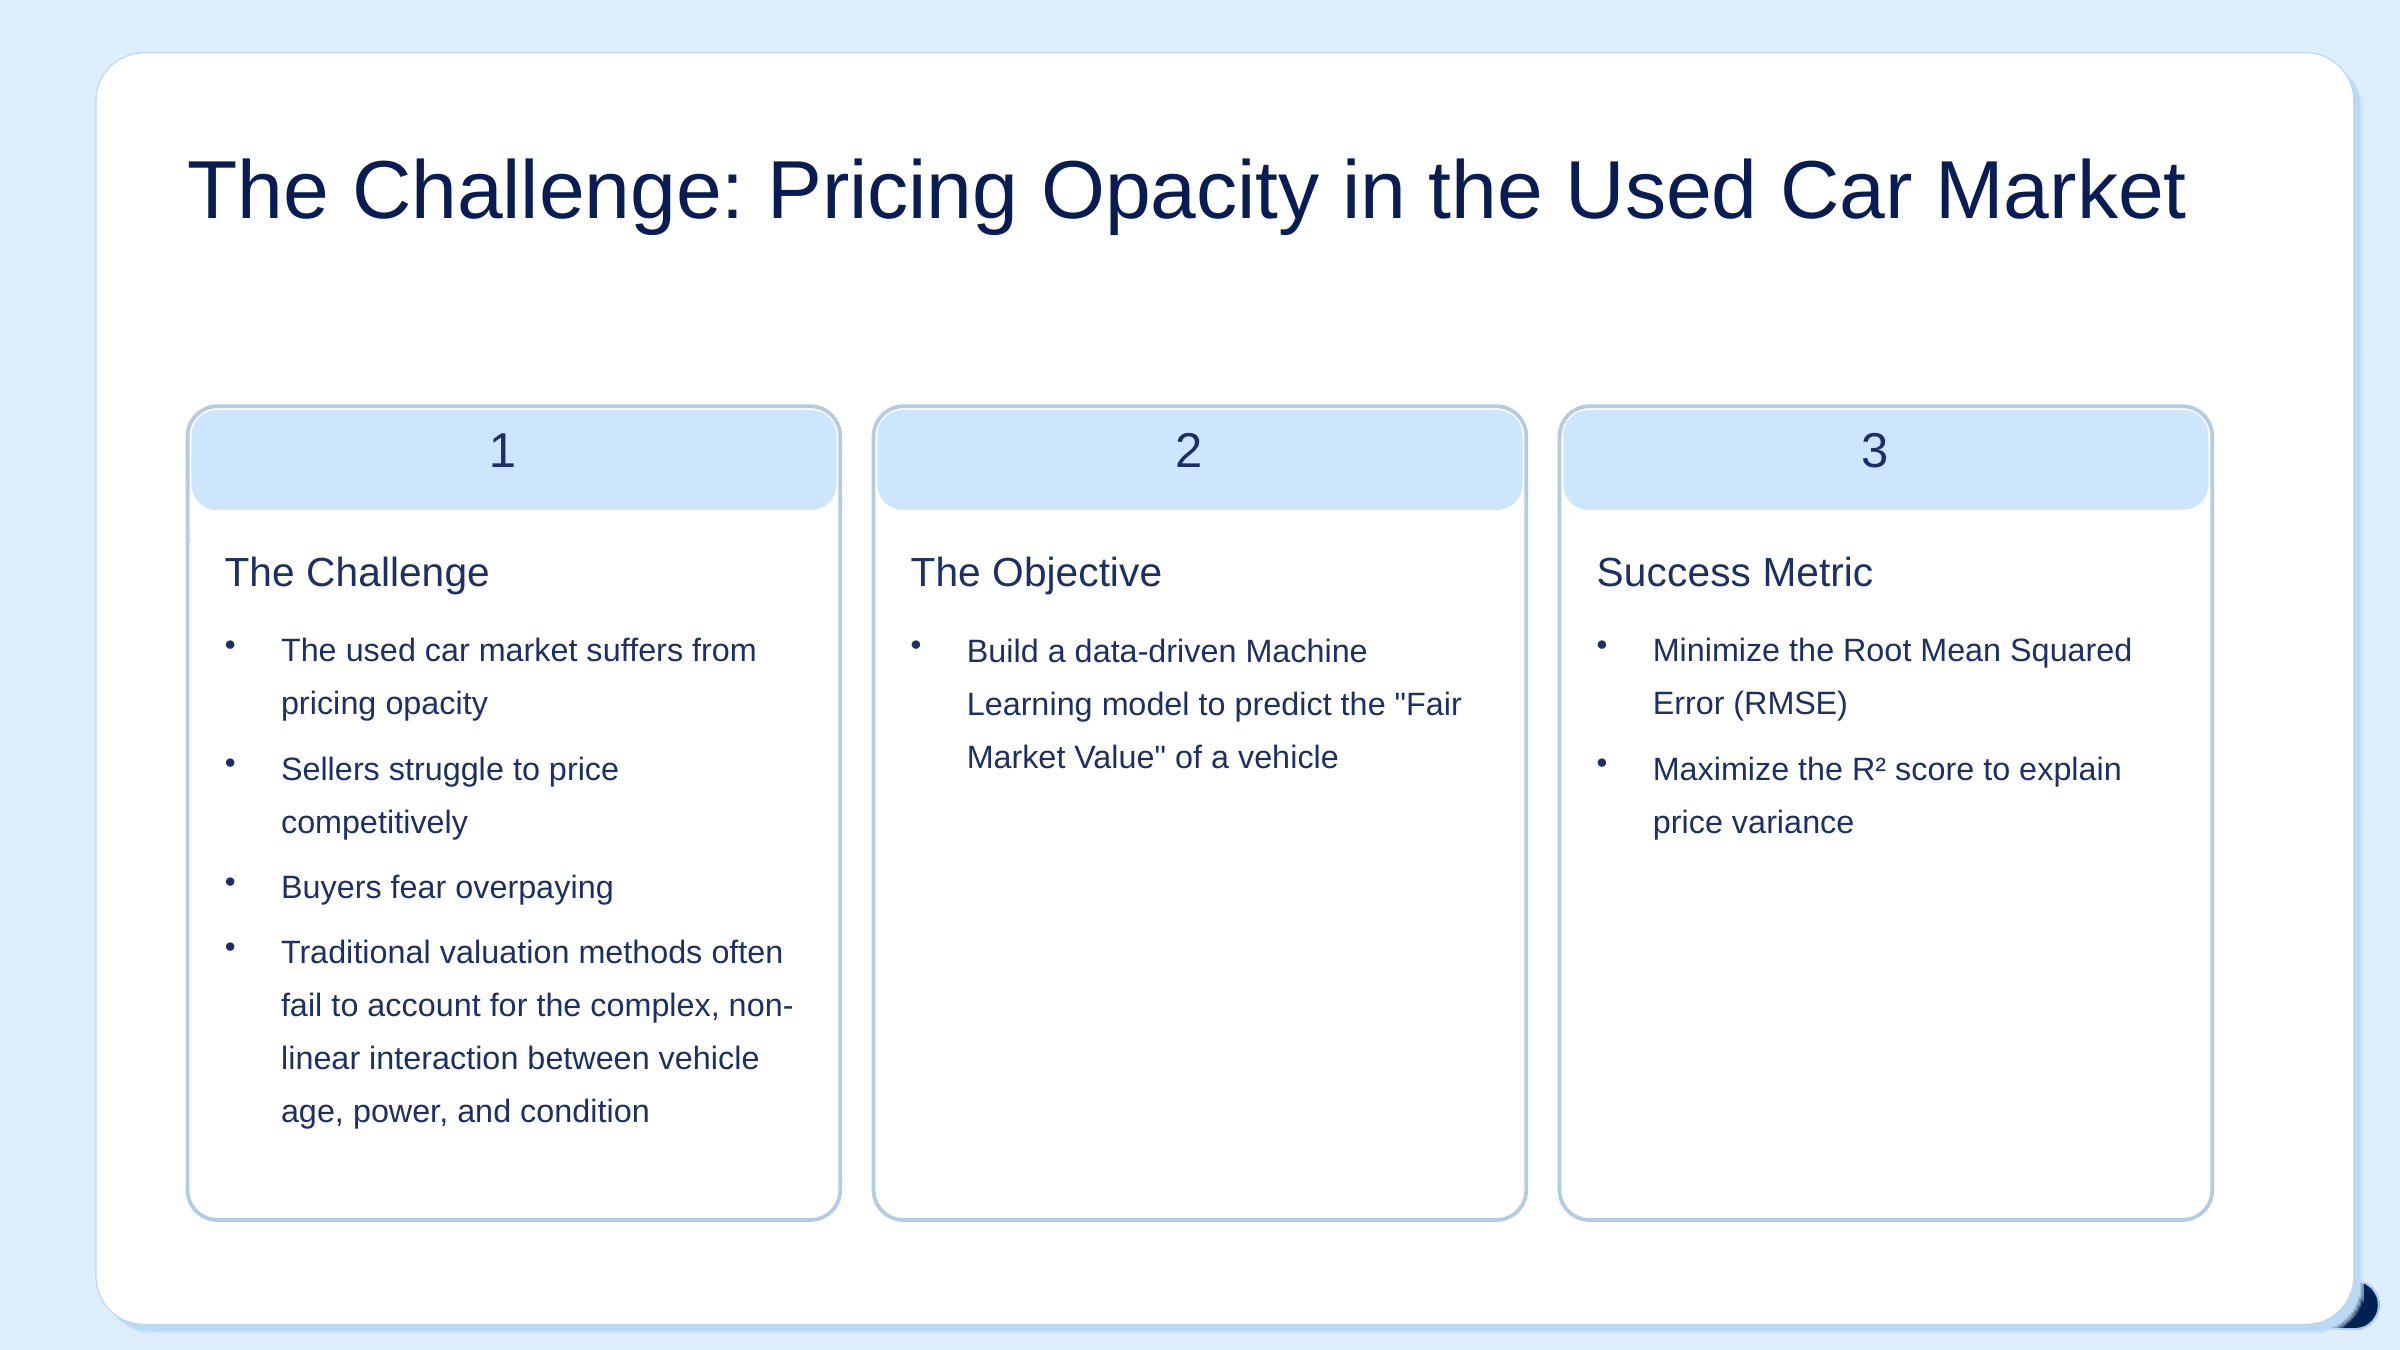

The Challenge: Pricing Opacity in the Used Car Market

1
2
3
The Challenge
The Objective
Success Metric
The used car market suffers from pricing opacity
Build a data-driven Machine Learning model to predict the "Fair Market Value" of a vehicle
Minimize the Root Mean Squared Error (RMSE)
Sellers struggle to price competitively
Maximize the R² score to explain price variance
Buyers fear overpaying
Traditional valuation methods often fail to account for the complex, non-linear interaction between vehicle age, power, and condition